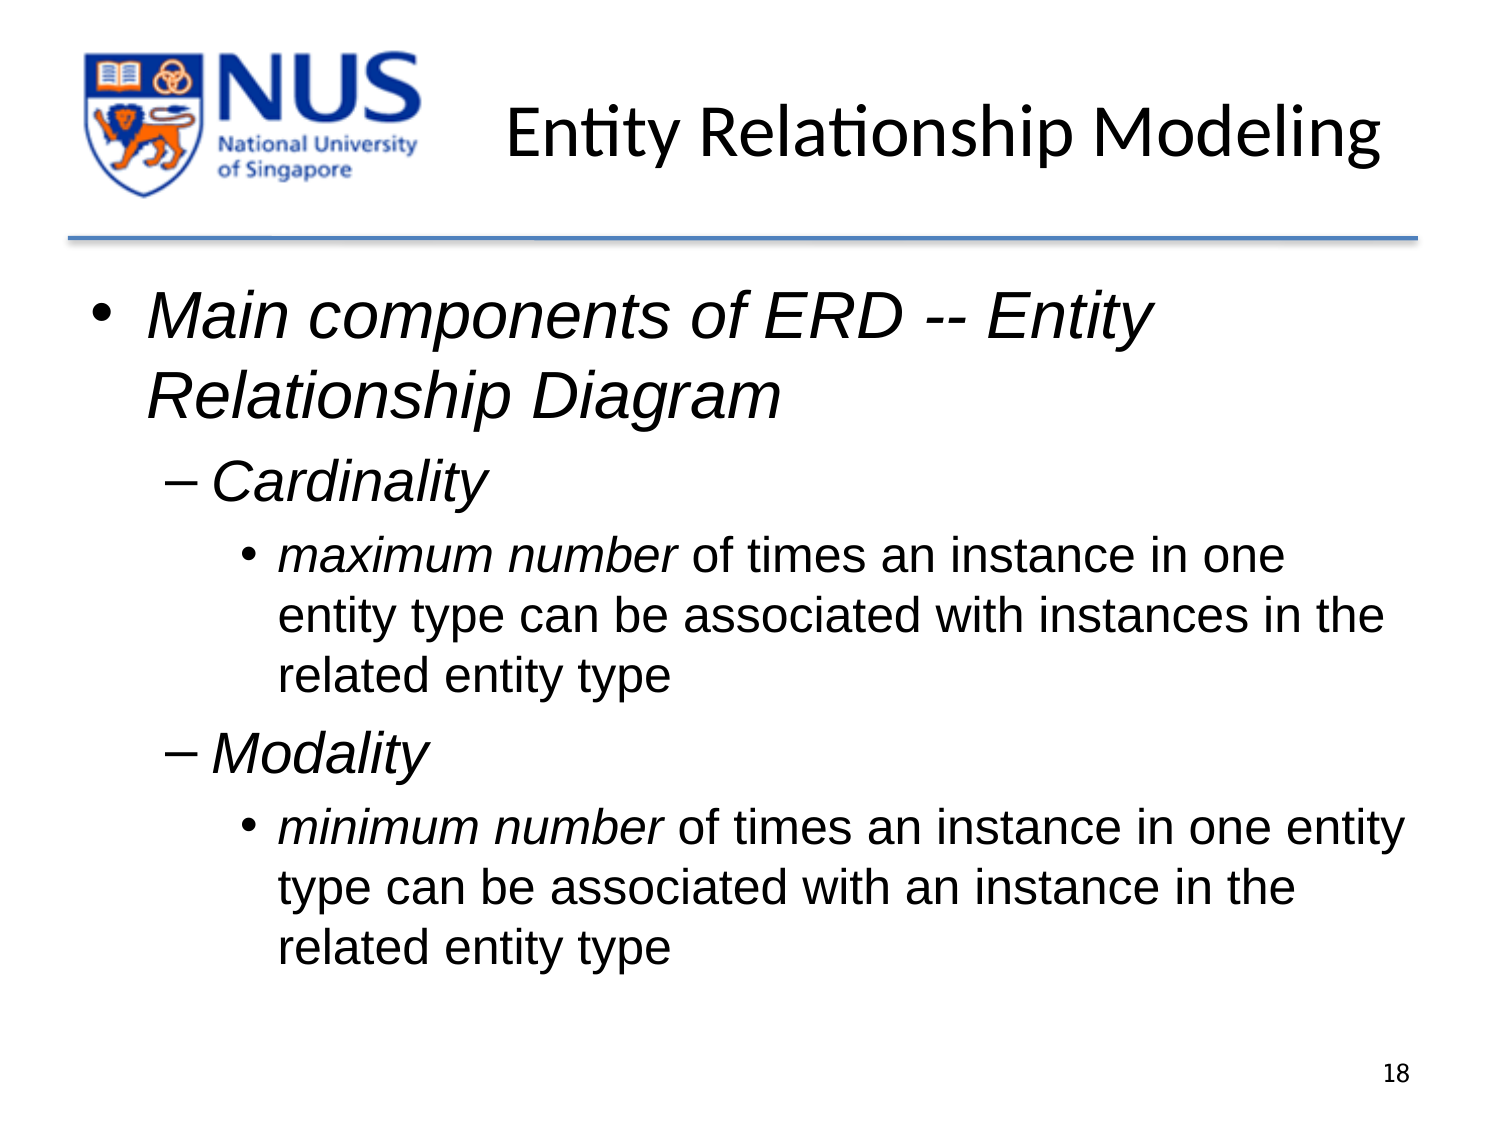

# Entity Relationship Modeling
Main components of ERD -- Entity Relationship Diagram
Cardinality
maximum number of times an instance in one entity type can be associated with instances in the related entity type
Modality
minimum number of times an instance in one entity type can be associated with an instance in the related entity type
18